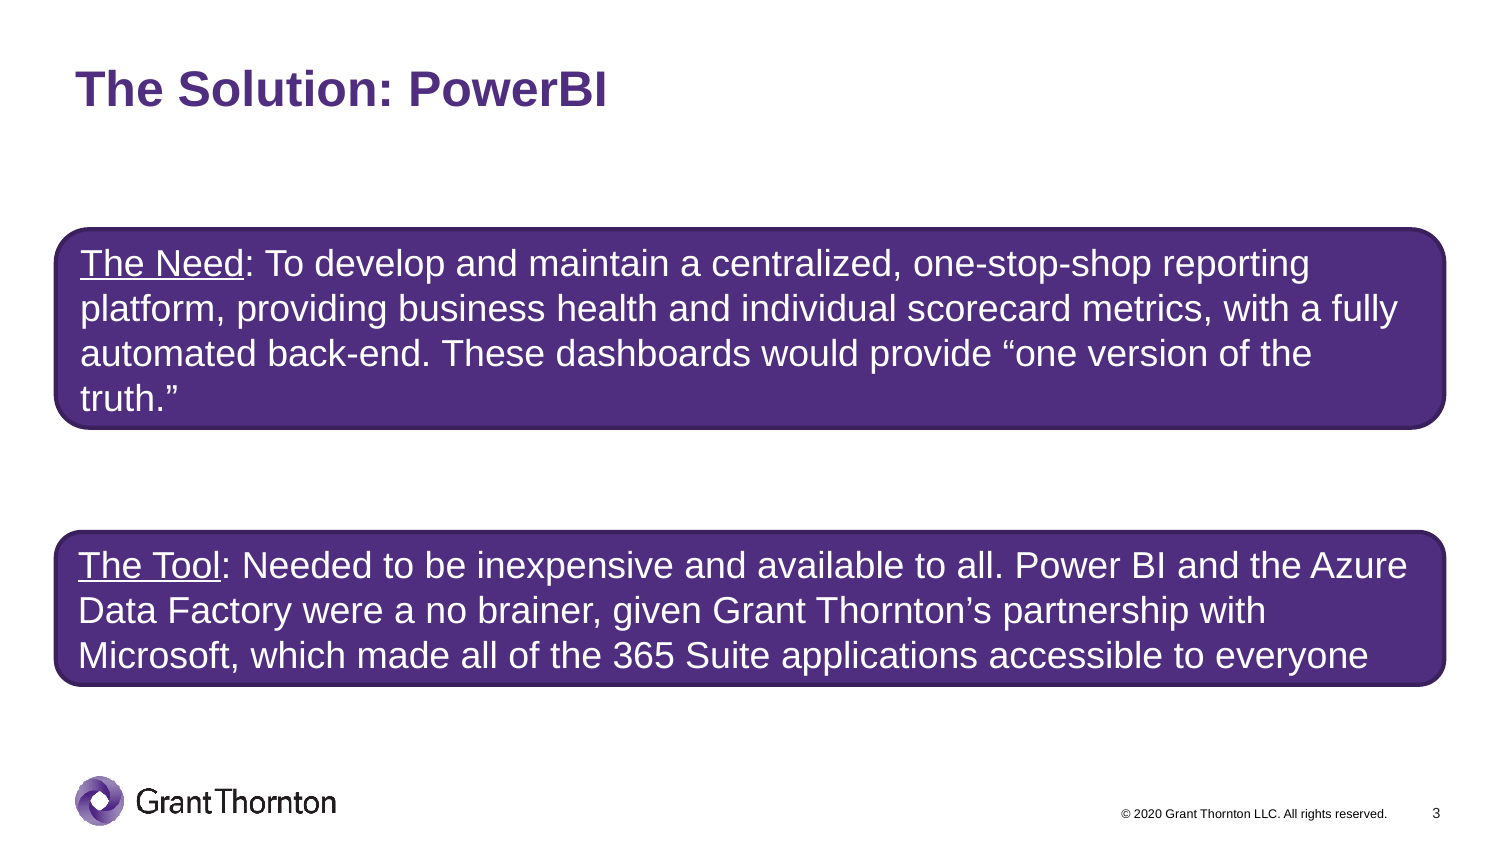

# The Solution: PowerBI
The Need: To develop and maintain a centralized, one-stop-shop reporting platform, providing business health and individual scorecard metrics, with a fully automated back-end. These dashboards would provide “one version of the truth.”
The Tool: Needed to be inexpensive and available to all. Power BI and the Azure Data Factory were a no brainer, given Grant Thornton’s partnership with Microsoft, which made all of the 365 Suite applications accessible to everyone